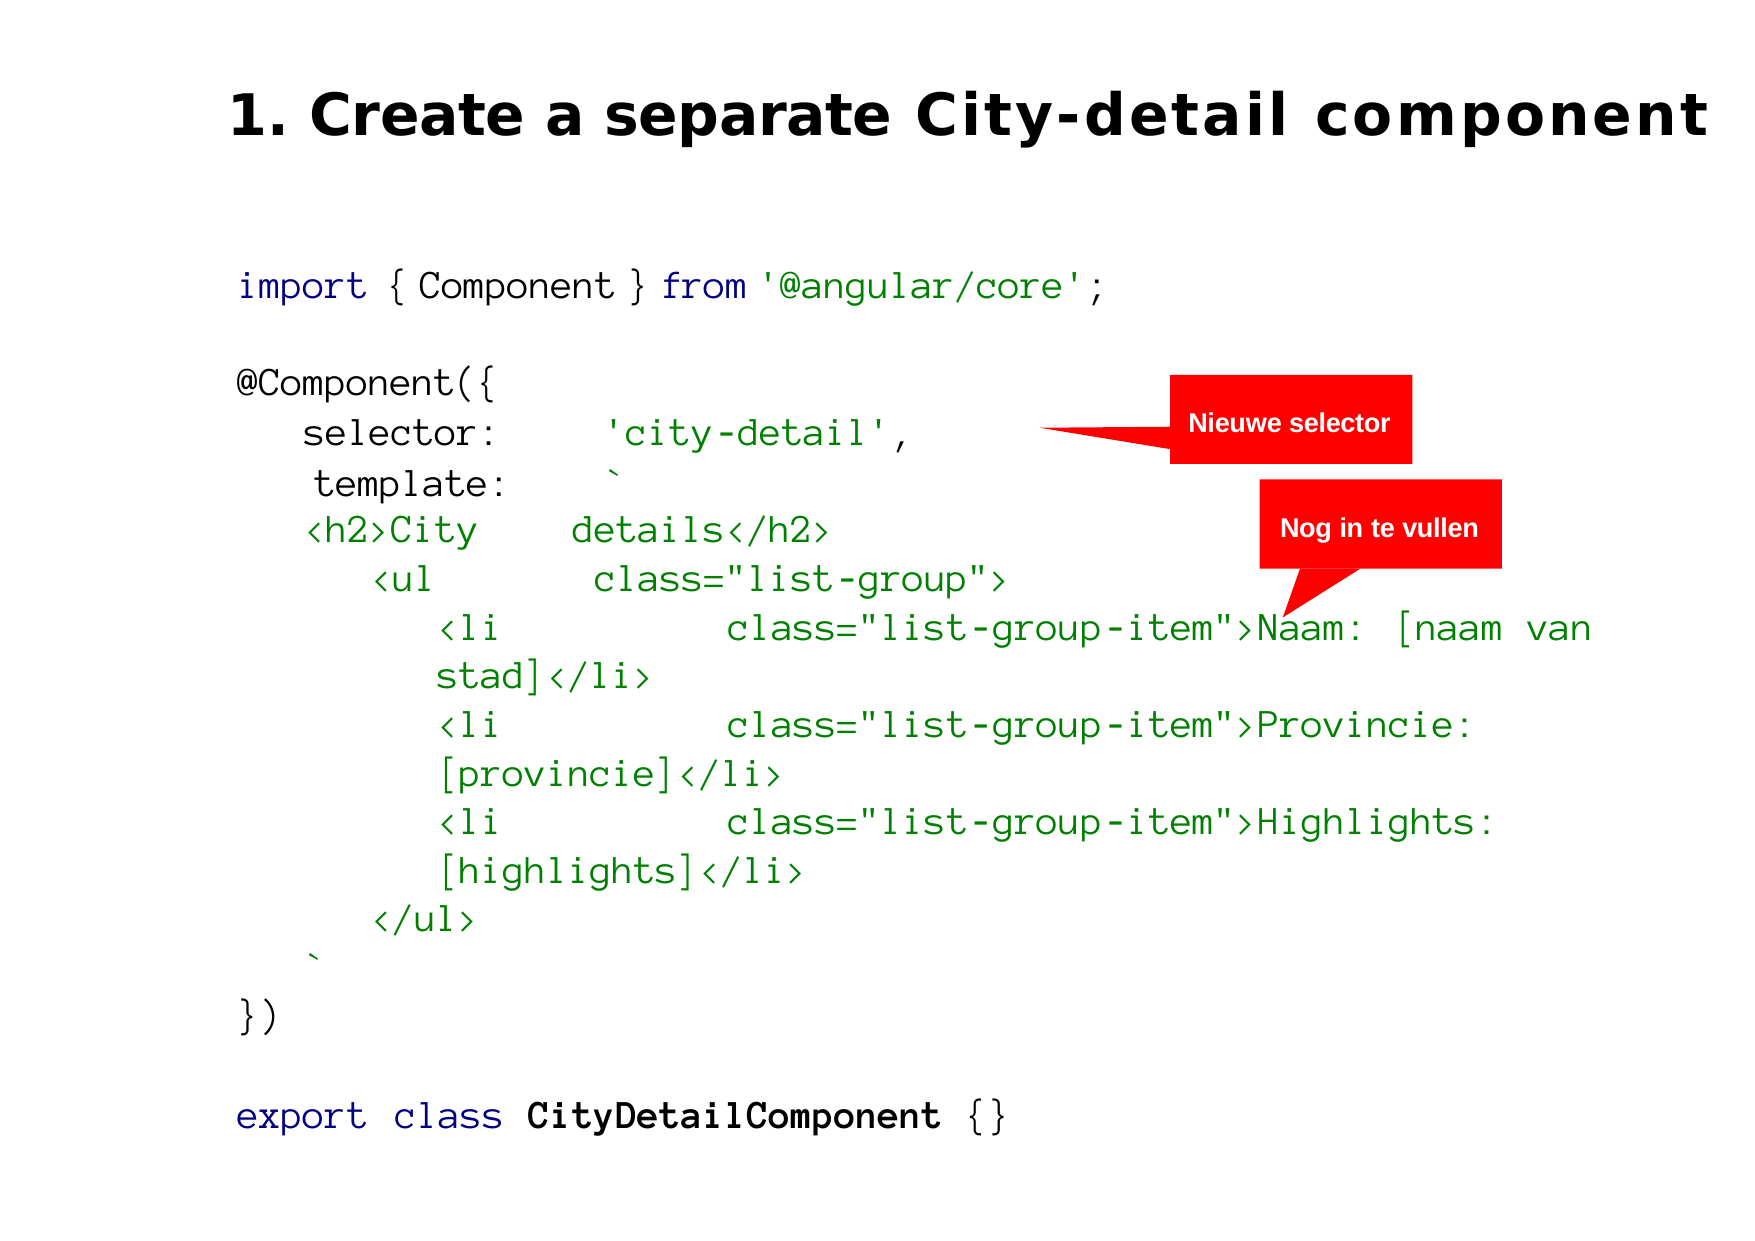

# 1. Create a separate City-detail component
import	{ Component } from '@angular/core';

@Component({
selector:	'city‐detail',
 template:	`
<h2>City	details</h2>
<ul	class="list‐group">
<li	class="list‐group‐item">Naam:	[naam	van	stad]</li>
<li	class="list‐group‐item">Provincie:	[provincie]</li>
<li	class="list‐group‐item">Highlights:	[highlights]</li>
</ul>
`
})

export	class	CityDetailComponent {}

Nieuwe selector

Nog in te vullen